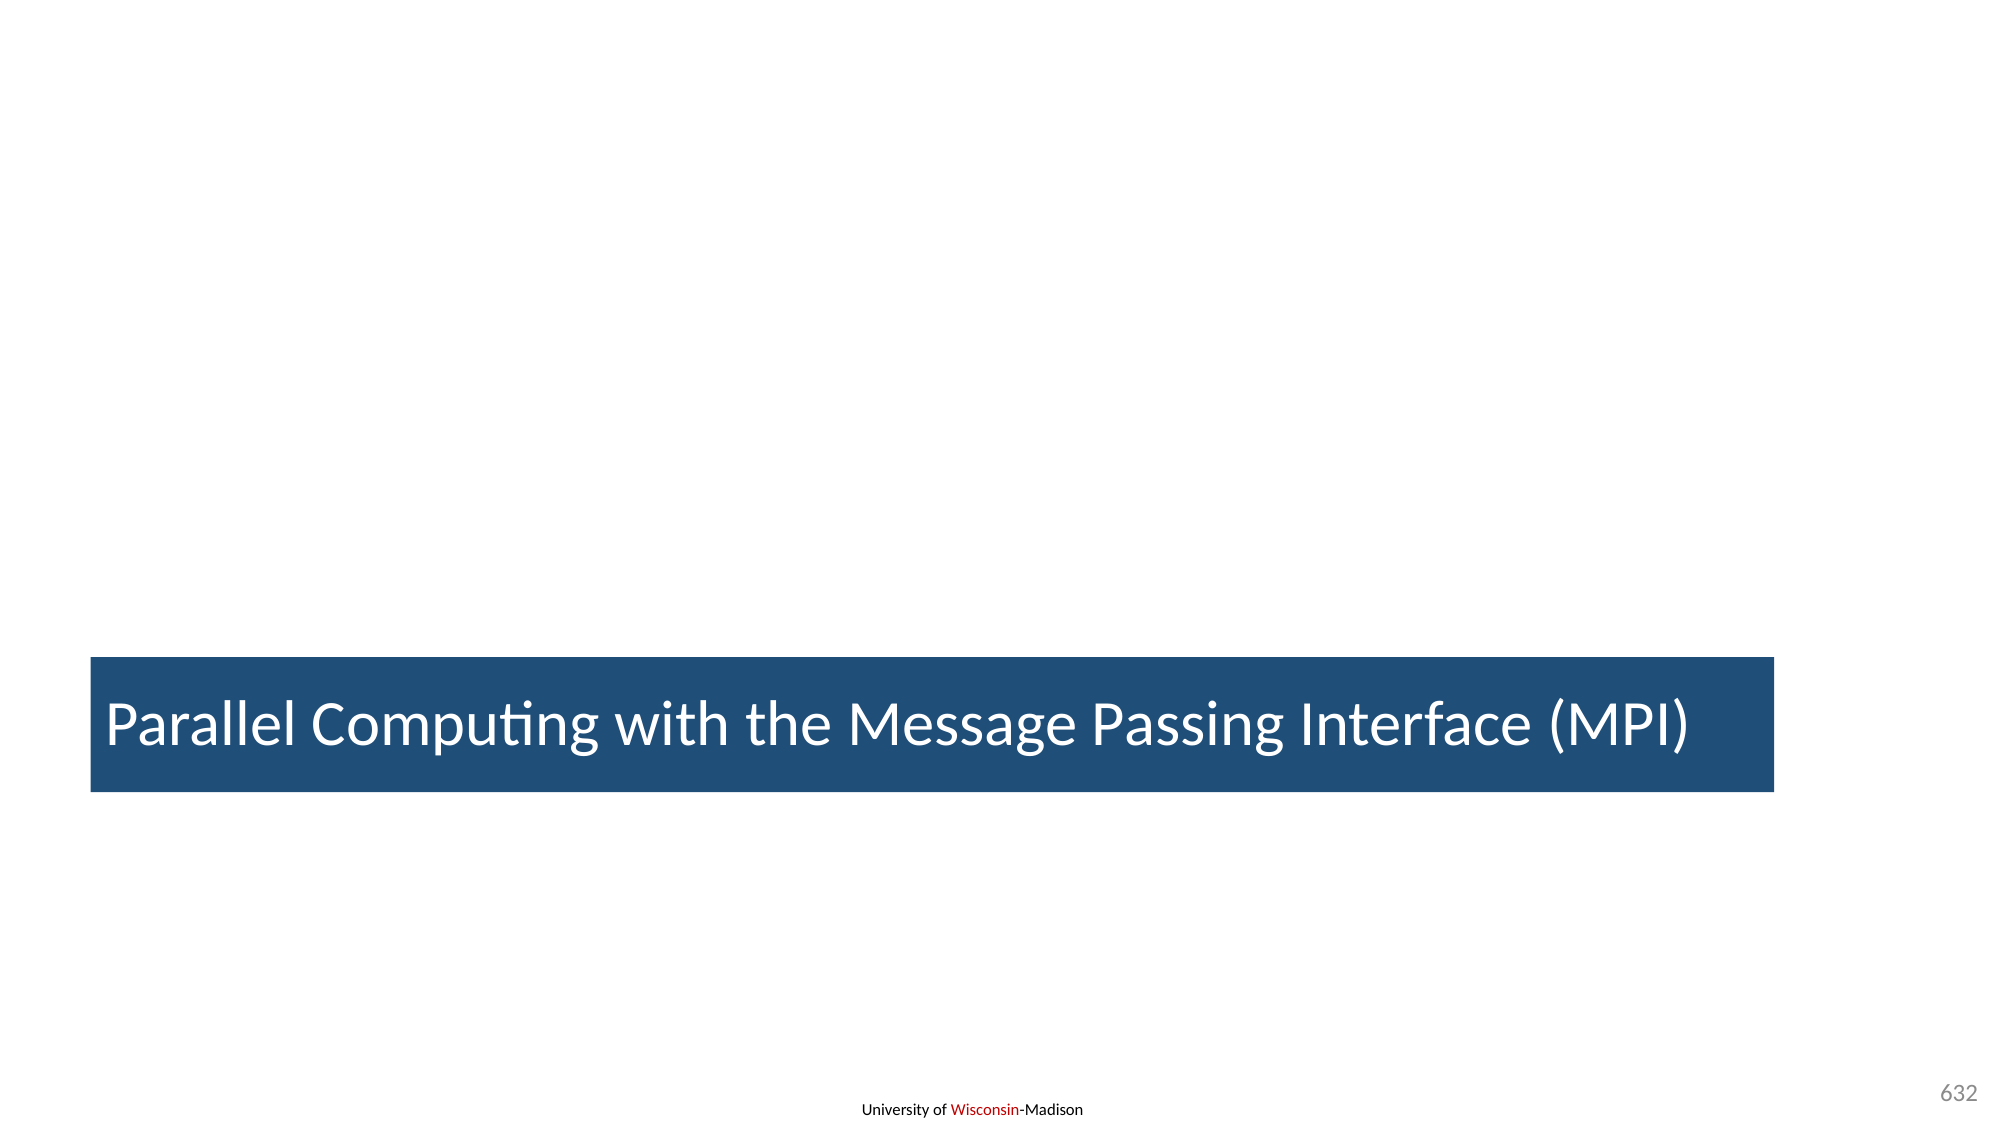

# Parallel Computing with the Message Passing Interface (MPI)
632